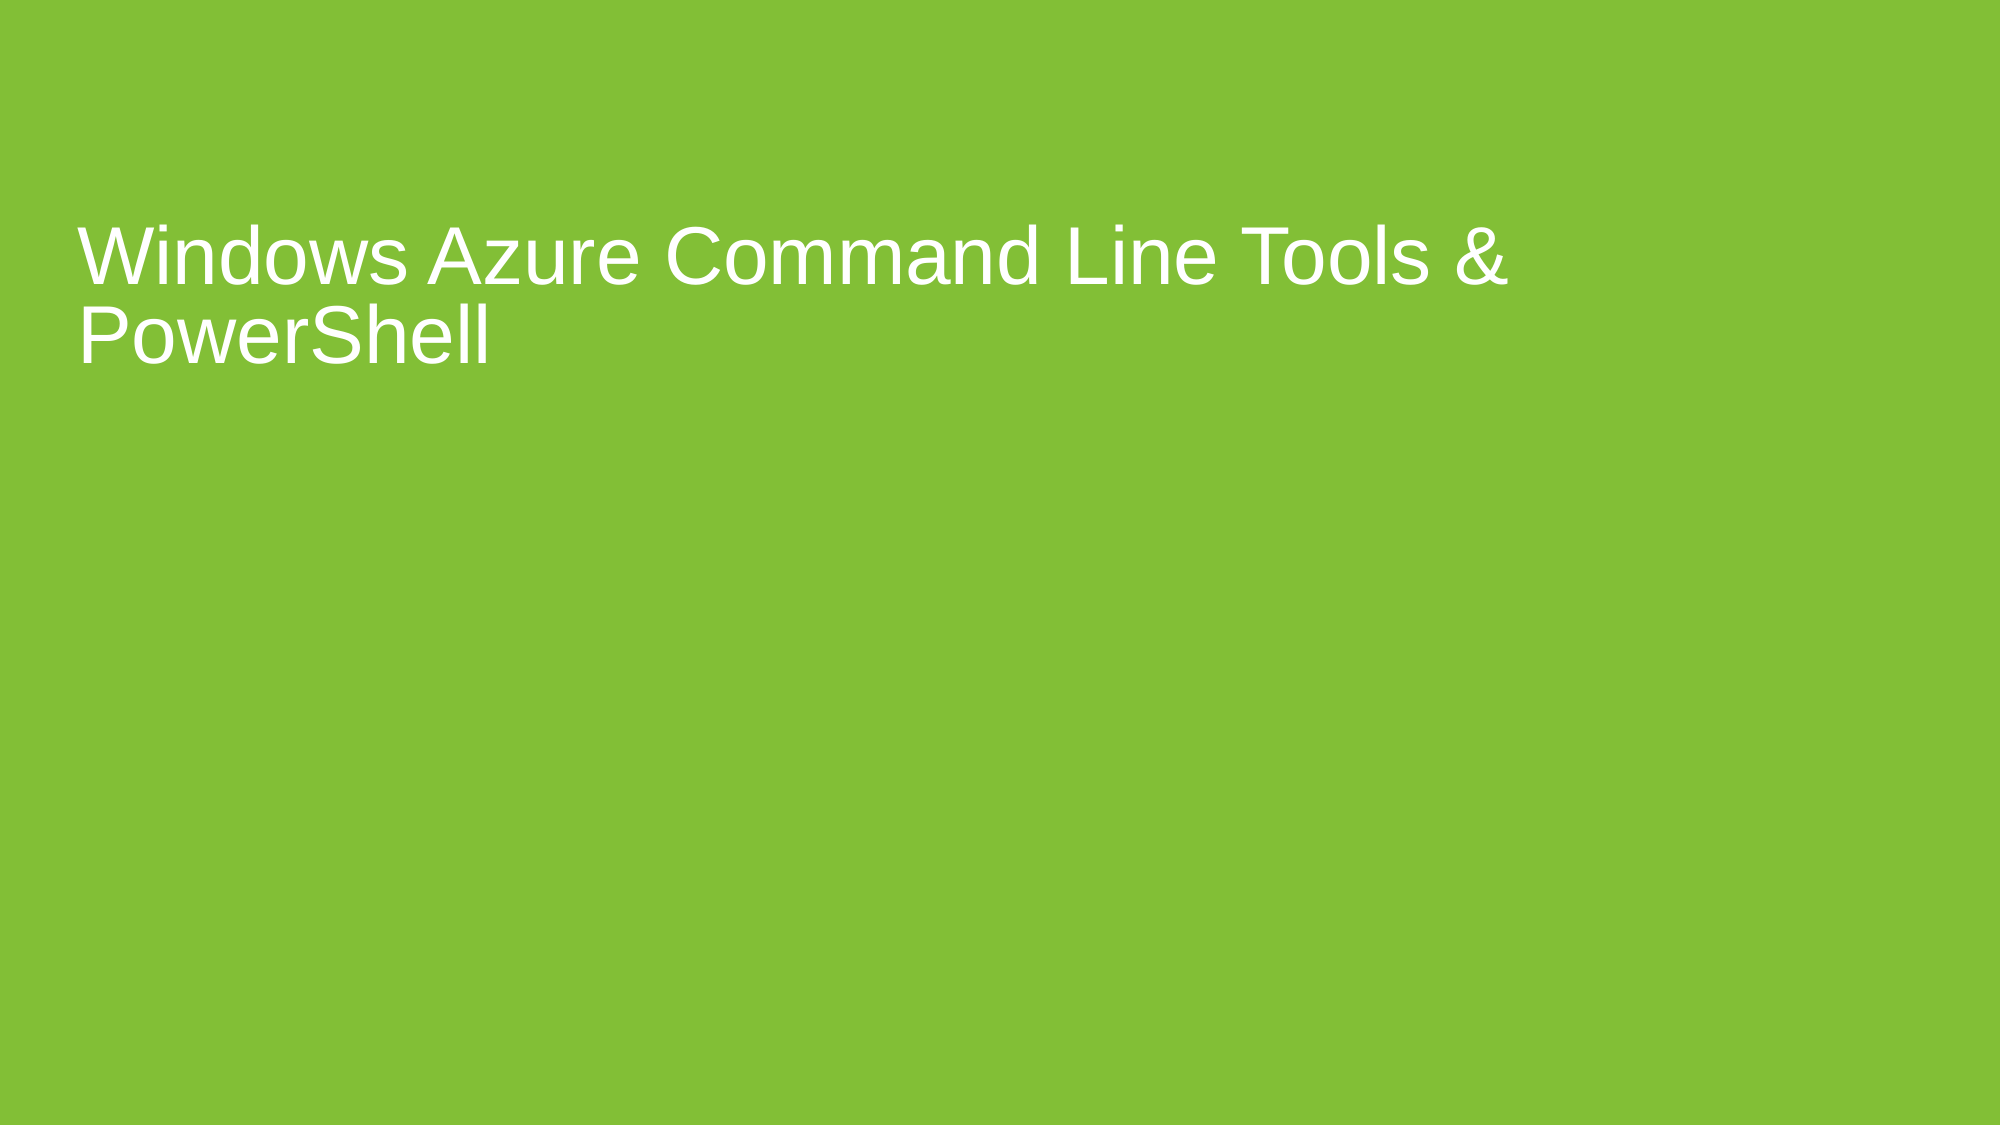

# Windows Azure Command Line Tools & PowerShell